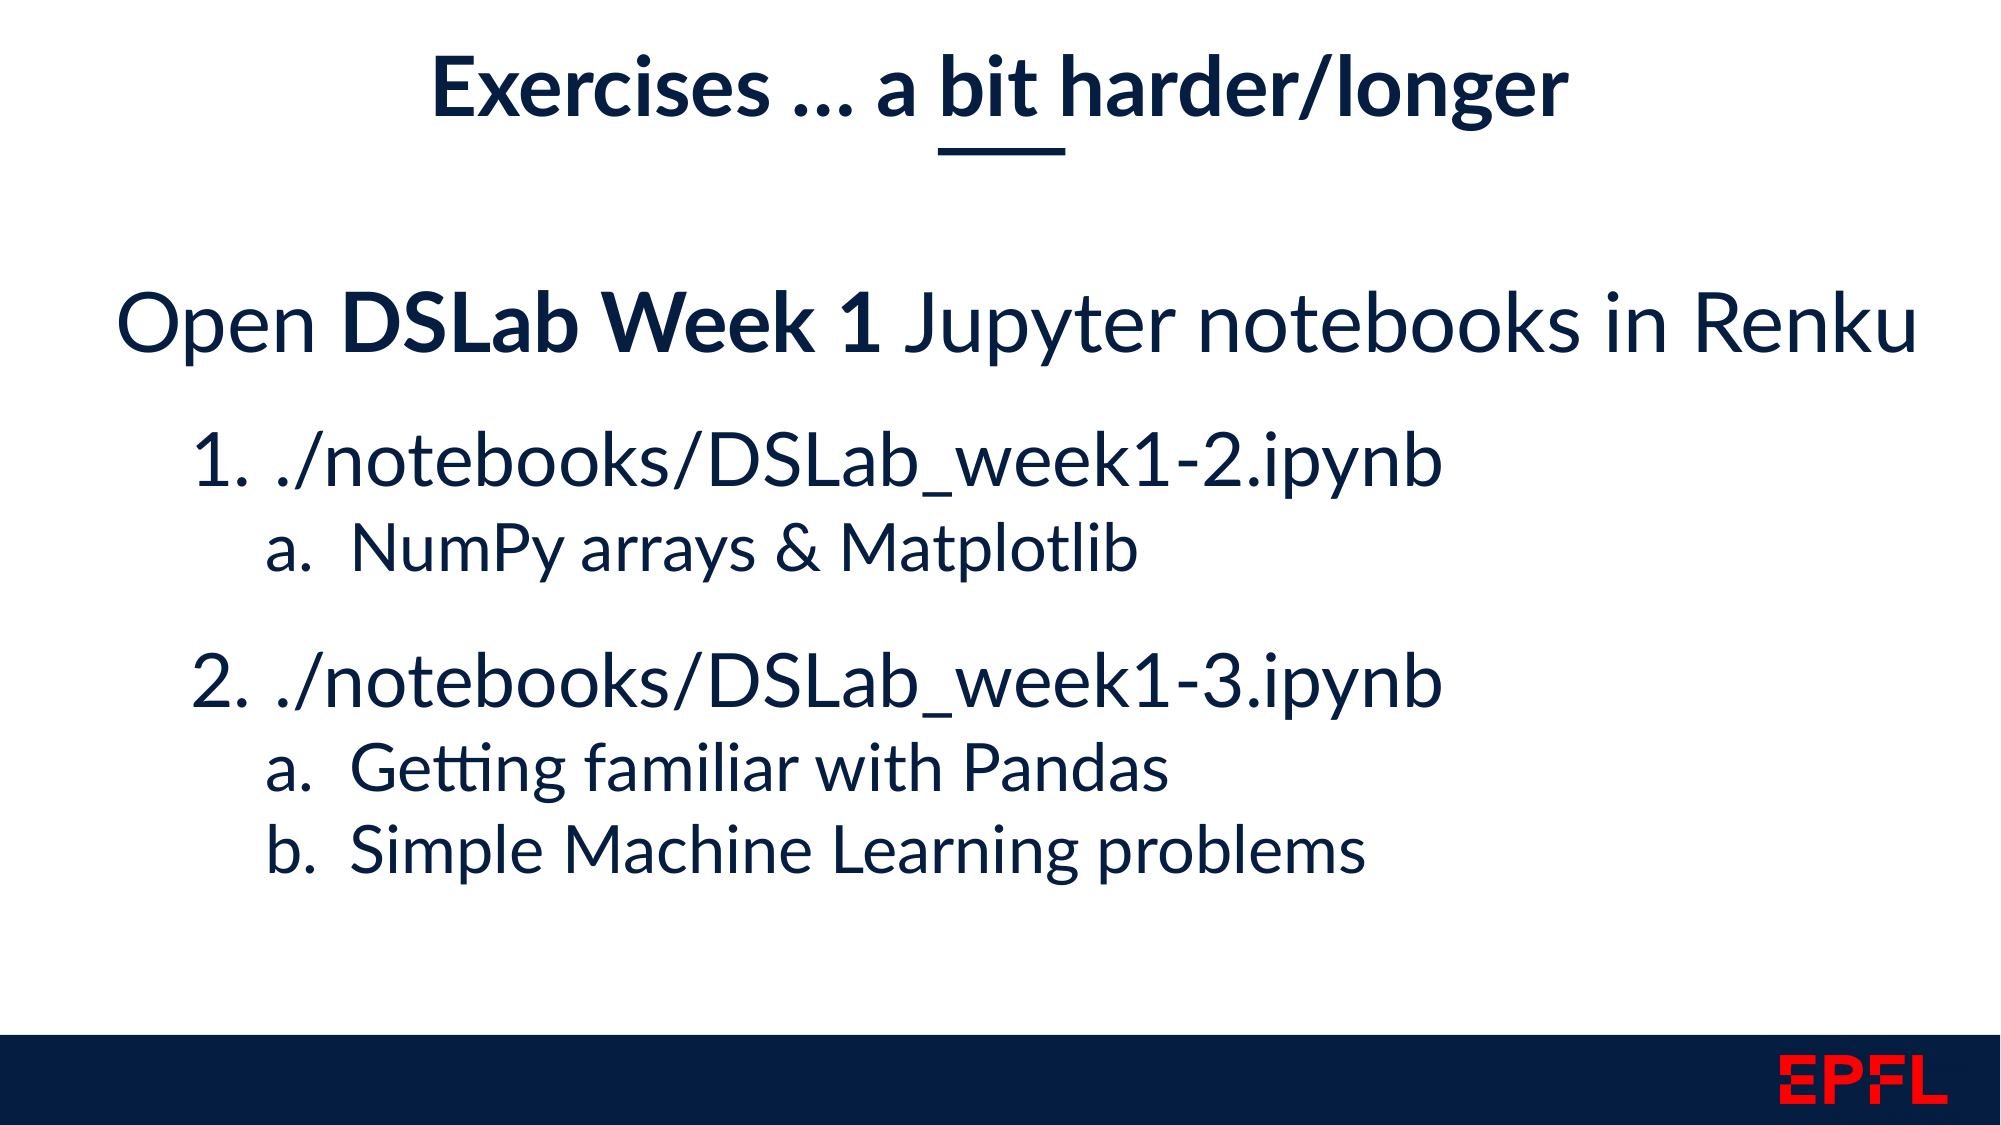

Exercises … a bit harder/longer

Open DSLab Week 1 Jupyter notebooks in Renku

./notebooks/DSLab_week1-2.ipynb
NumPy arrays & Matplotlib

./notebooks/DSLab_week1-3.ipynb
Getting familiar with Pandas
Simple Machine Learning problems